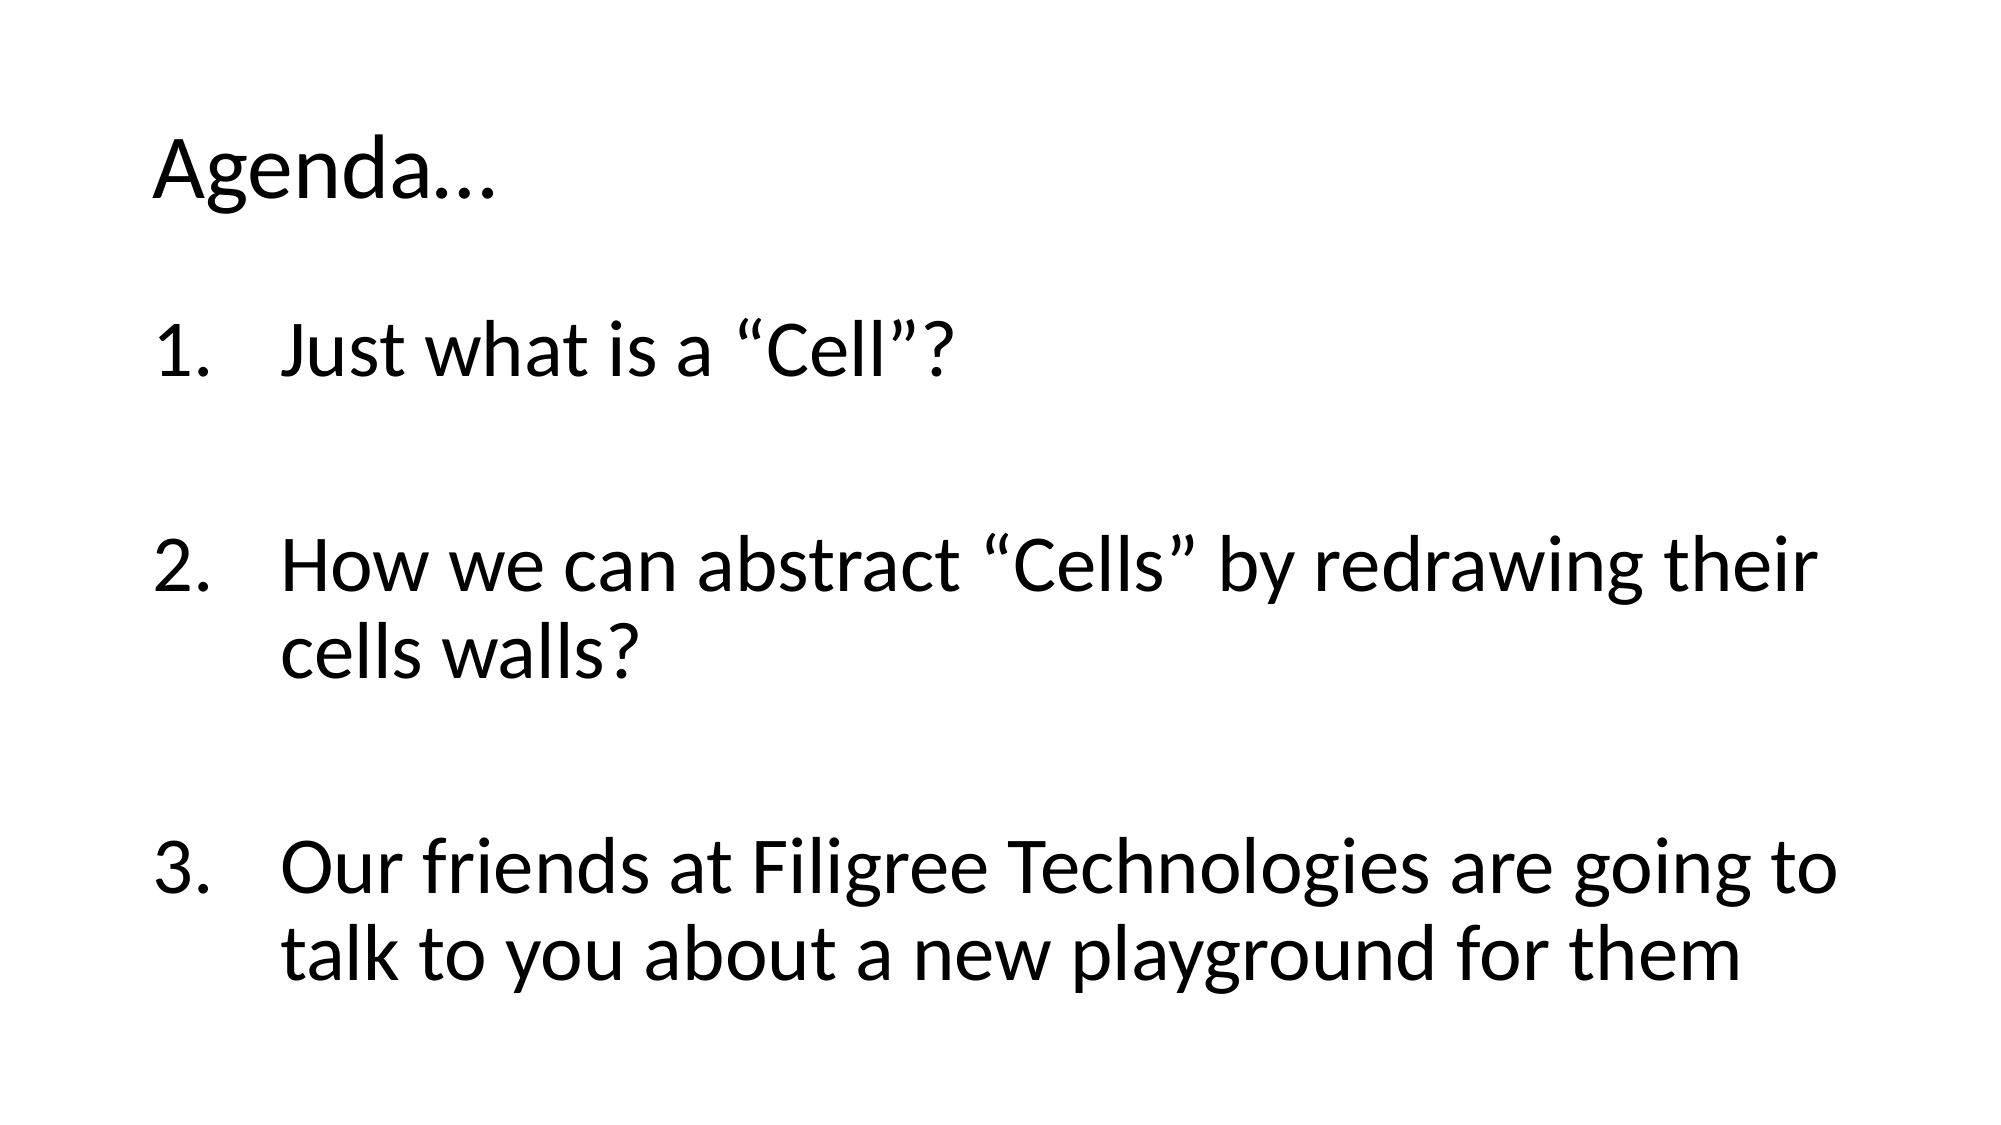

# Agenda…
Just what is a “Cell”?

How we can abstract “Cells” by redrawing their cells walls?

Our friends at Filigree Technologies are going to talk to you about a new playground for them